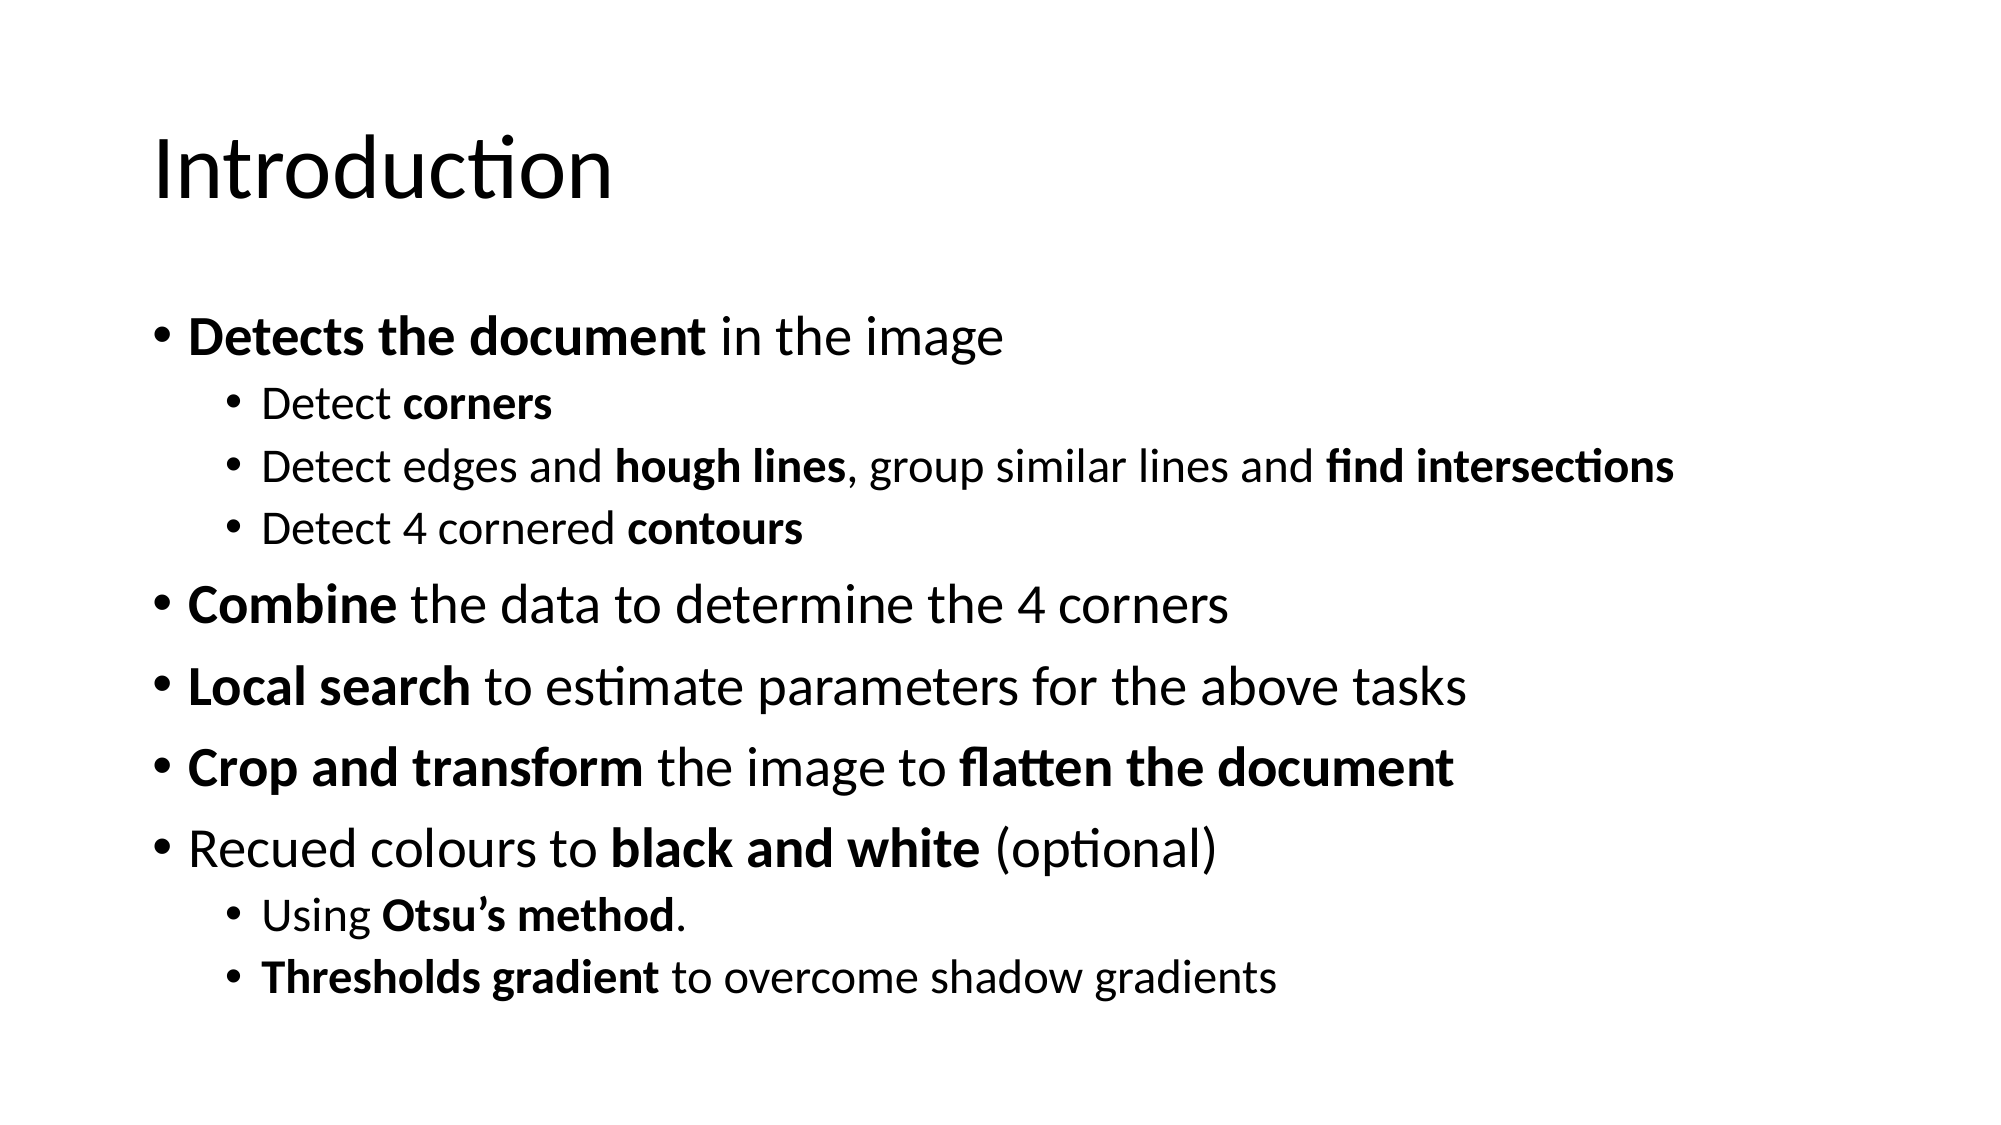

# Introduction
Detects the document in the image
Detect corners
Detect edges and hough lines, group similar lines and find intersections
Detect 4 cornered contours
Combine the data to determine the 4 corners
Local search to estimate parameters for the above tasks
Crop and transform the image to flatten the document
Recued colours to black and white (optional)
Using Otsu’s method.
Thresholds gradient to overcome shadow gradients